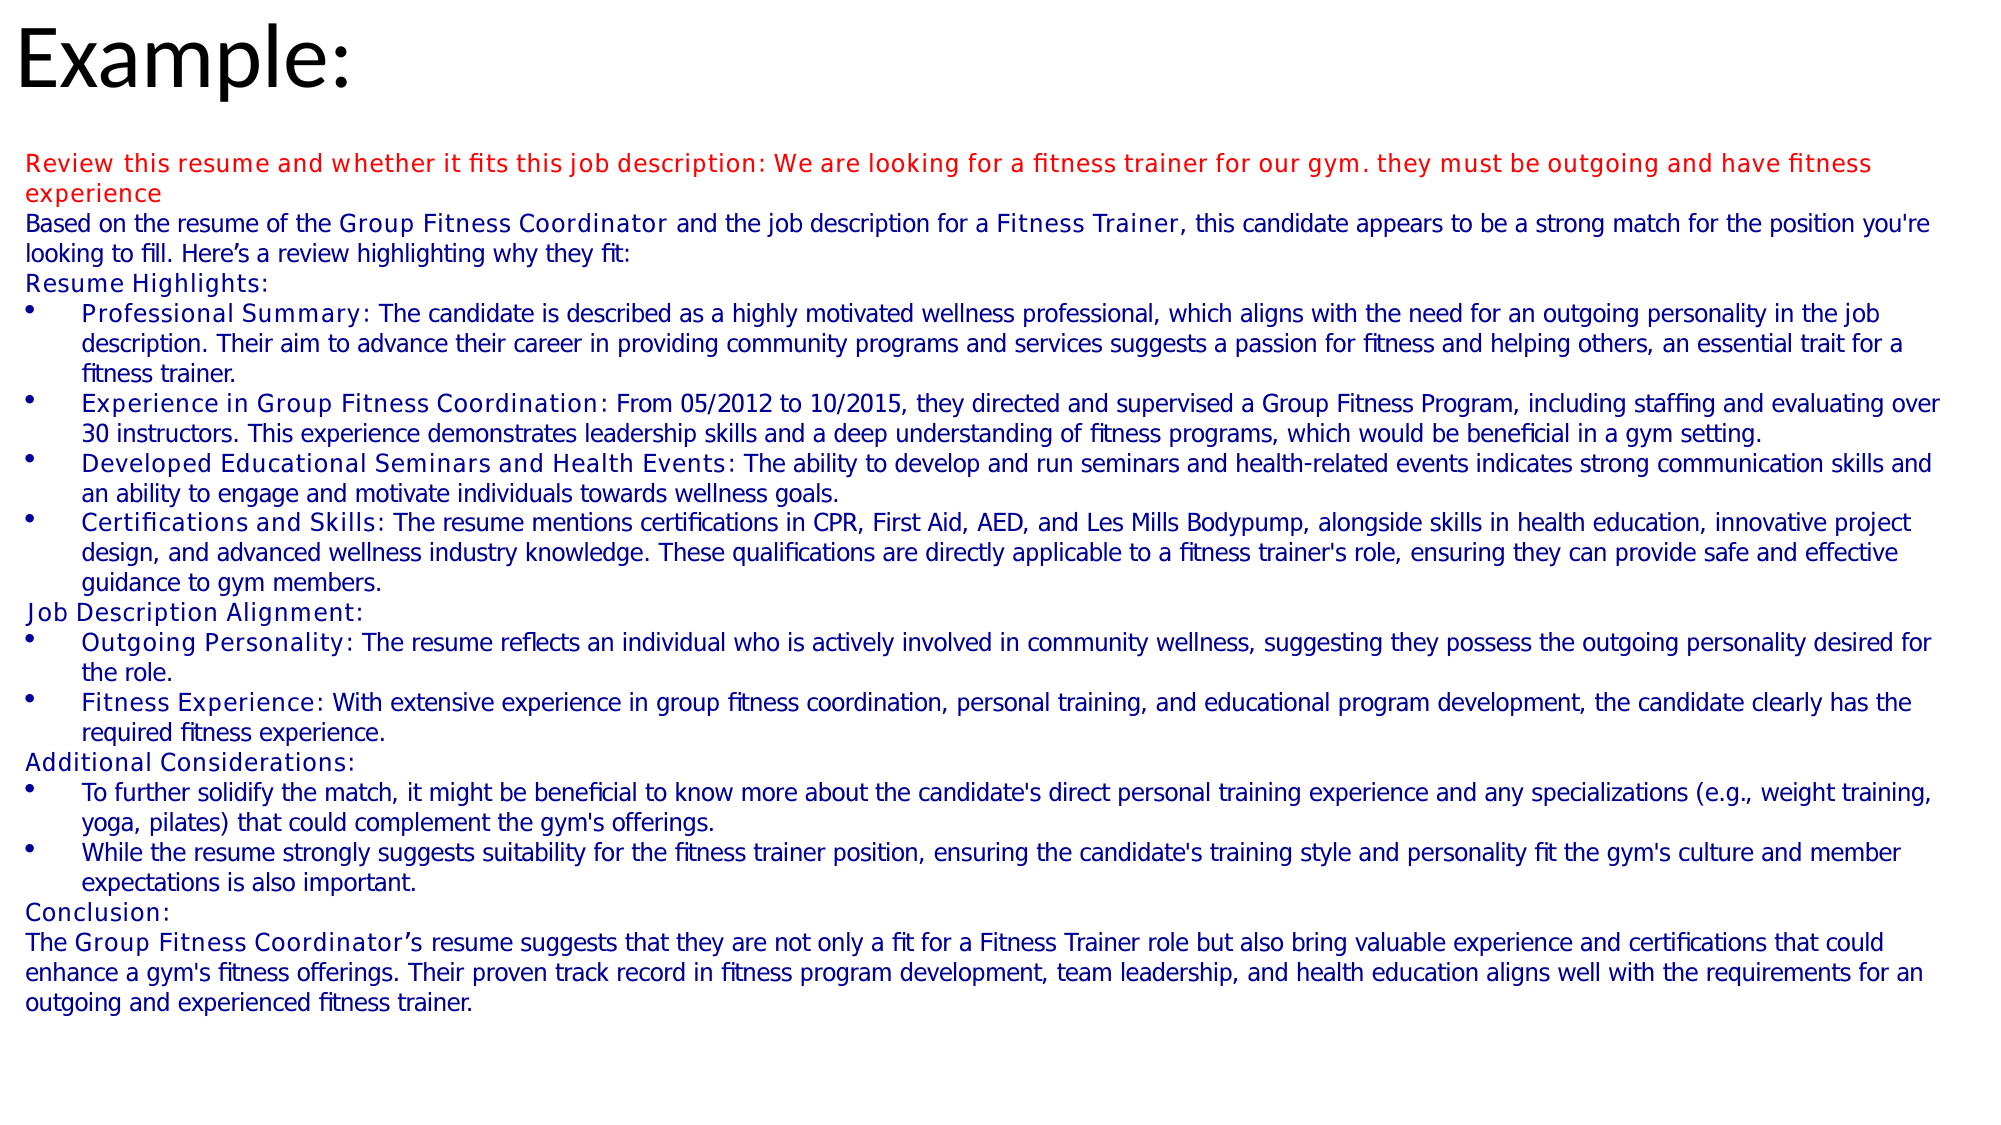

# Example:

Review this resume and whether it fits this job description: We are looking for a fitness trainer for our gym. they must be outgoing and have fitness experience
Based on the resume of the Group Fitness Coordinator and the job description for a Fitness Trainer, this candidate appears to be a strong match for the position you're looking to fill. Here’s a review highlighting why they fit:
Resume Highlights:
Professional Summary: The candidate is described as a highly motivated wellness professional, which aligns with the need for an outgoing personality in the job description. Their aim to advance their career in providing community programs and services suggests a passion for fitness and helping others, an essential trait for a fitness trainer.
Experience in Group Fitness Coordination: From 05/2012 to 10/2015, they directed and supervised a Group Fitness Program, including staffing and evaluating over 30 instructors. This experience demonstrates leadership skills and a deep understanding of fitness programs, which would be beneficial in a gym setting.
Developed Educational Seminars and Health Events: The ability to develop and run seminars and health-related events indicates strong communication skills and an ability to engage and motivate individuals towards wellness goals.
Certifications and Skills: The resume mentions certifications in CPR, First Aid, AED, and Les Mills Bodypump, alongside skills in health education, innovative project design, and advanced wellness industry knowledge. These qualifications are directly applicable to a fitness trainer's role, ensuring they can provide safe and effective guidance to gym members.
Job Description Alignment:
Outgoing Personality: The resume reflects an individual who is actively involved in community wellness, suggesting they possess the outgoing personality desired for the role.
Fitness Experience: With extensive experience in group fitness coordination, personal training, and educational program development, the candidate clearly has the required fitness experience.
Additional Considerations:
To further solidify the match, it might be beneficial to know more about the candidate's direct personal training experience and any specializations (e.g., weight training, yoga, pilates) that could complement the gym's offerings.
While the resume strongly suggests suitability for the fitness trainer position, ensuring the candidate's training style and personality fit the gym's culture and member expectations is also important.
Conclusion:
The Group Fitness Coordinator’s resume suggests that they are not only a fit for a Fitness Trainer role but also bring valuable experience and certifications that could enhance a gym's fitness offerings. Their proven track record in fitness program development, team leadership, and health education aligns well with the requirements for an outgoing and experienced fitness trainer.